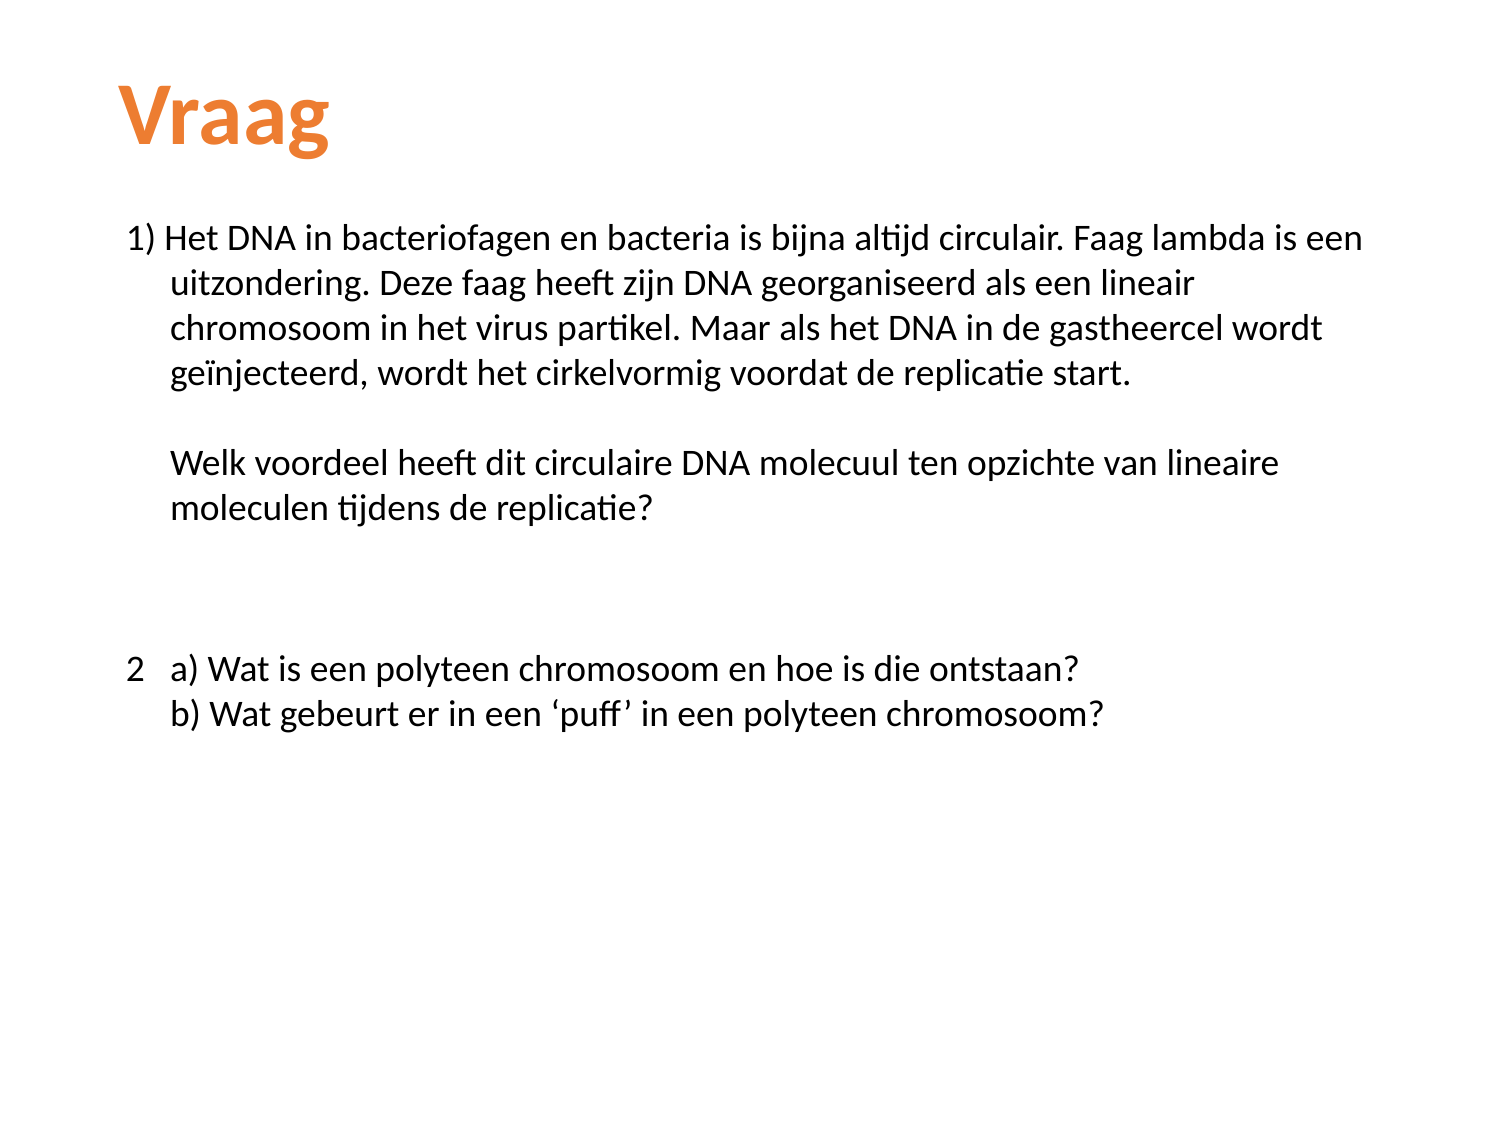

# Vraag
1) Het DNA in bacteriofagen en bacteria is bijna altijd circulair. Faag lambda is een uitzondering. Deze faag heeft zijn DNA georganiseerd als een lineair chromosoom in het virus partikel. Maar als het DNA in de gastheercel wordt geïnjecteerd, wordt het cirkelvormig voordat de replicatie start.

	Welk voordeel heeft dit circulaire DNA molecuul ten opzichte van lineaire moleculen tijdens de replicatie?
2	a) Wat is een polyteen chromosoom en hoe is die ontstaan?
	b) Wat gebeurt er in een ‘puff’ in een polyteen chromosoom?